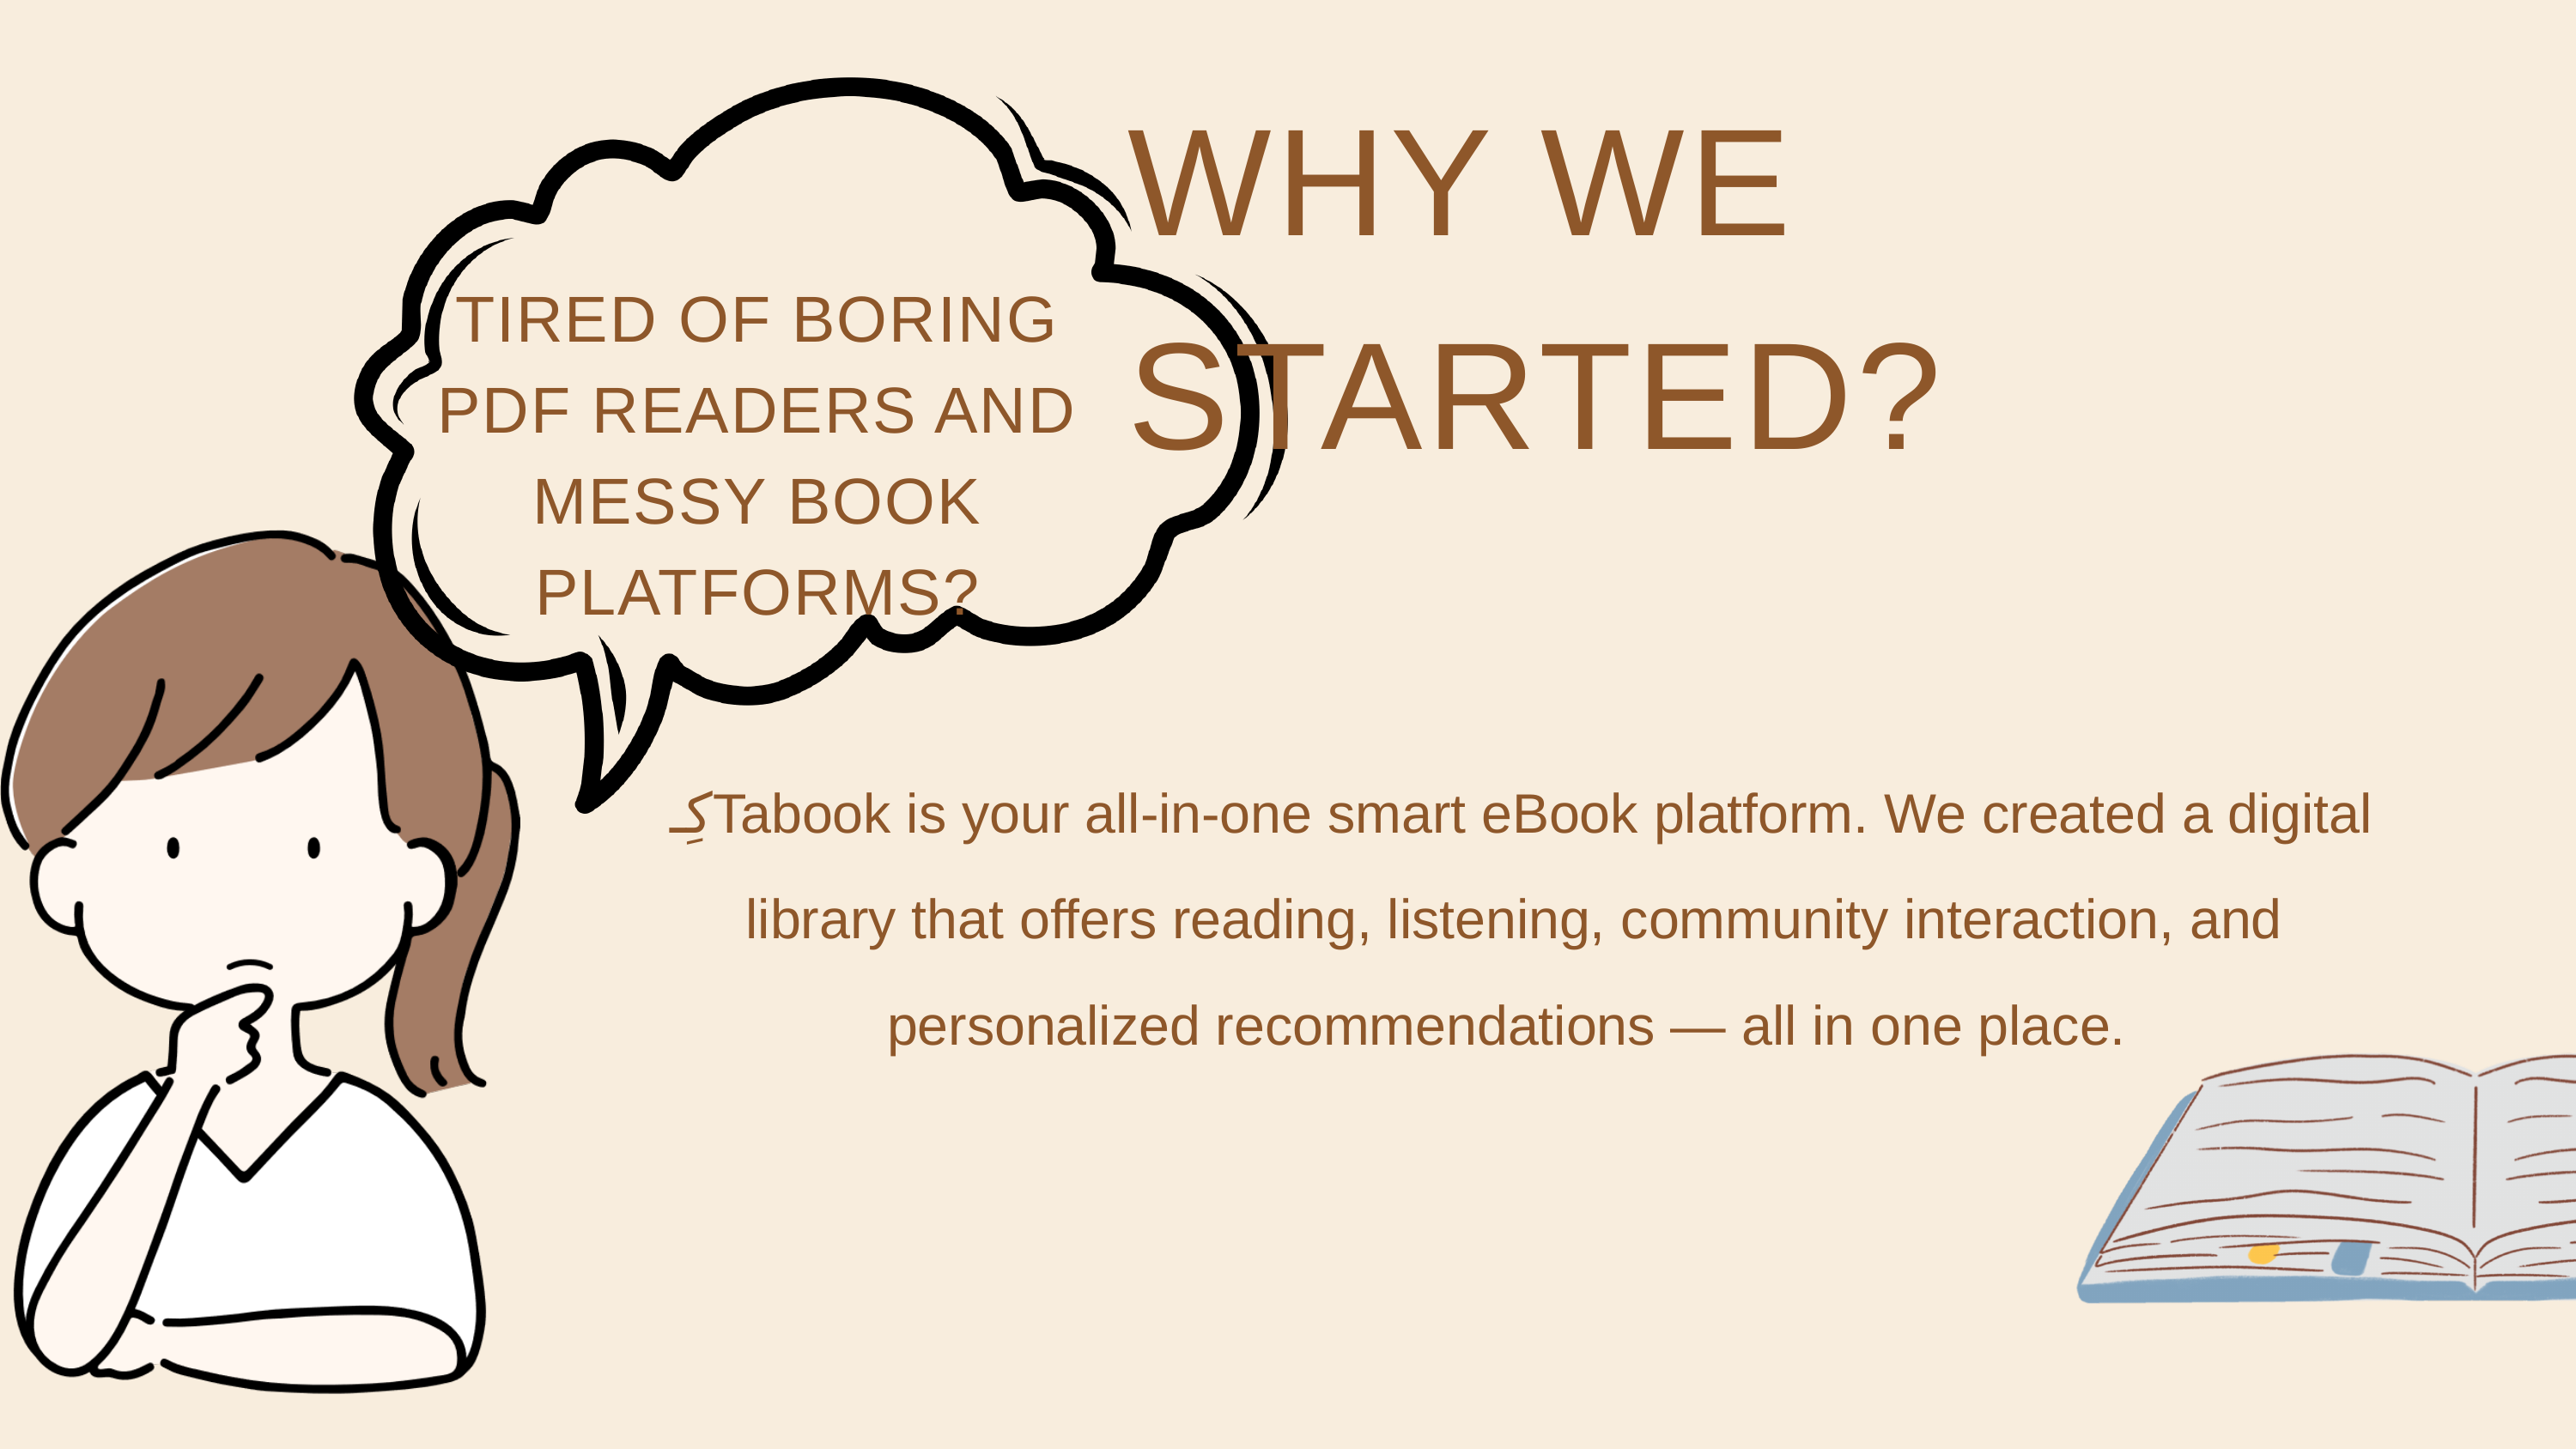

WHY WE STARTED?

TIRED OF BORING PDF READERS AND MESSY BOOK PLATFORMS?

 كِـTabook is your all-in-one smart eBook platform. We created a digital library that offers reading, listening, community interaction, and personalized recommendations — all in one place.